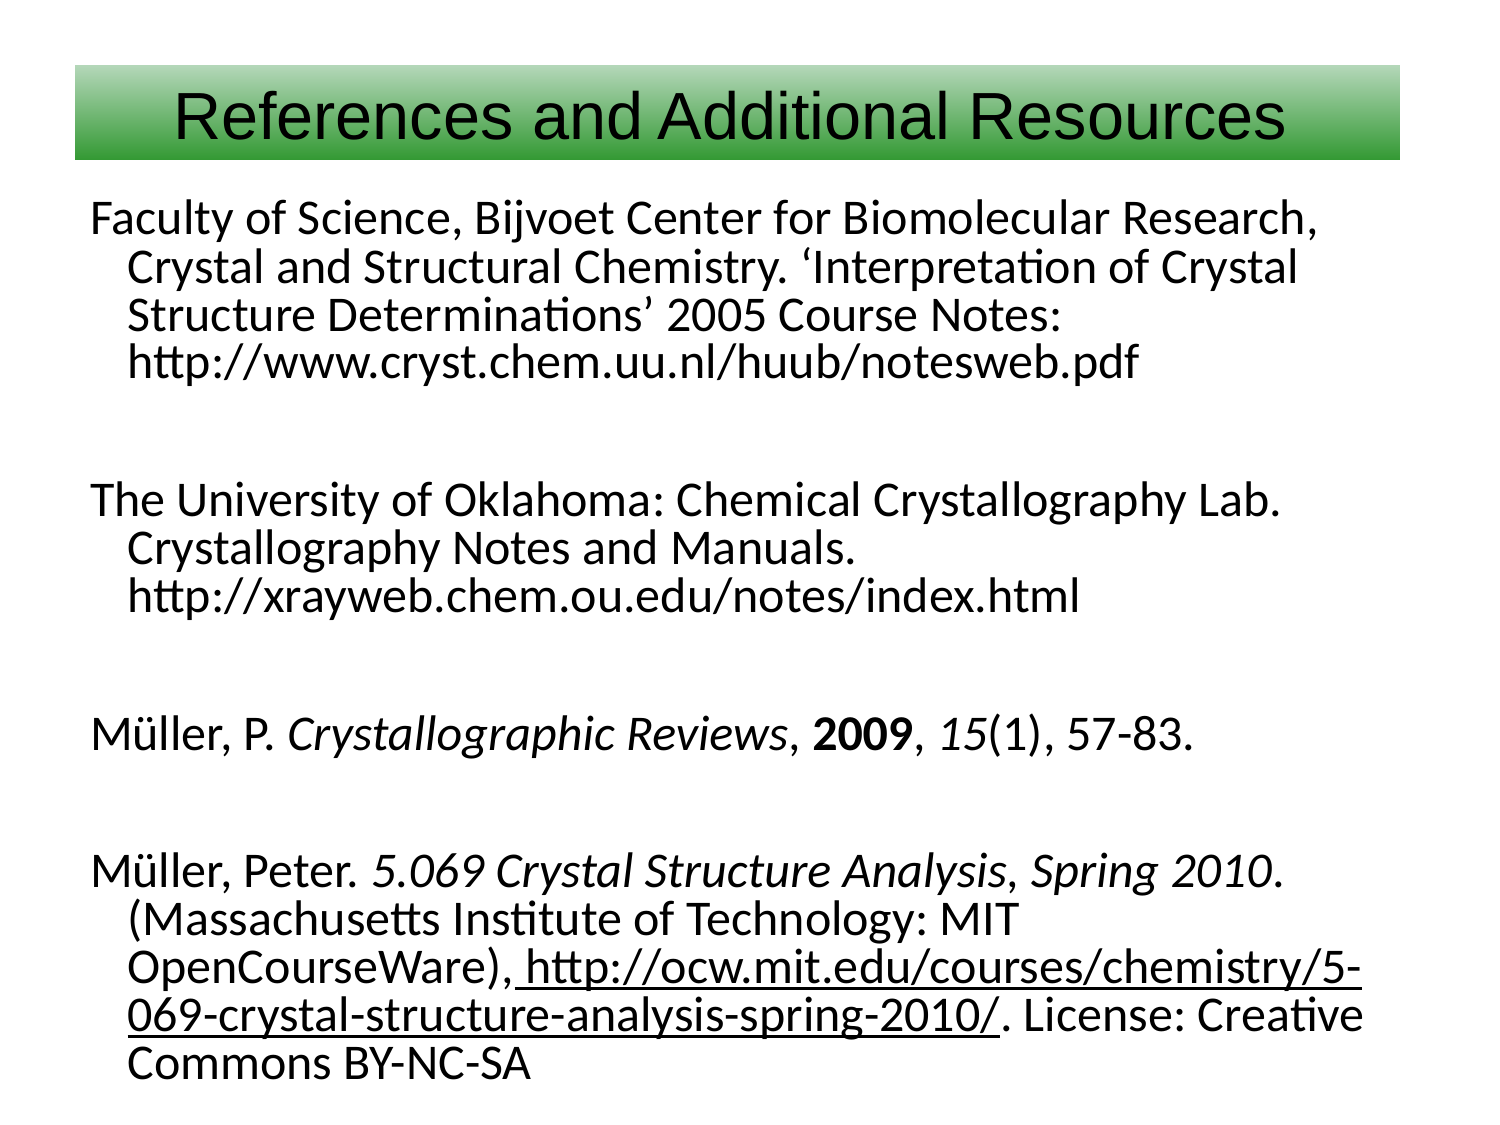

References and Additional Resources
Faculty of Science, Bijvoet Center for Biomolecular Research, Crystal and Structural Chemistry. ‘Interpretation of Crystal Structure Determinations’ 2005 Course Notes: http://www.cryst.chem.uu.nl/huub/notesweb.pdf

The University of Oklahoma: Chemical Crystallography Lab. Crystallography Notes and Manuals. http://xrayweb.chem.ou.edu/notes/index.html

Müller, P. Crystallographic Reviews, 2009, 15(1), 57-83.

Müller, Peter. 5.069 Crystal Structure Analysis, Spring 2010. (Massachusetts Institute of Technology: MIT OpenCourseWare), http://ocw.mit.edu/courses/chemistry/5-069-crystal-structure-analysis-spring-2010/. License: Creative Commons BY-NC-SA